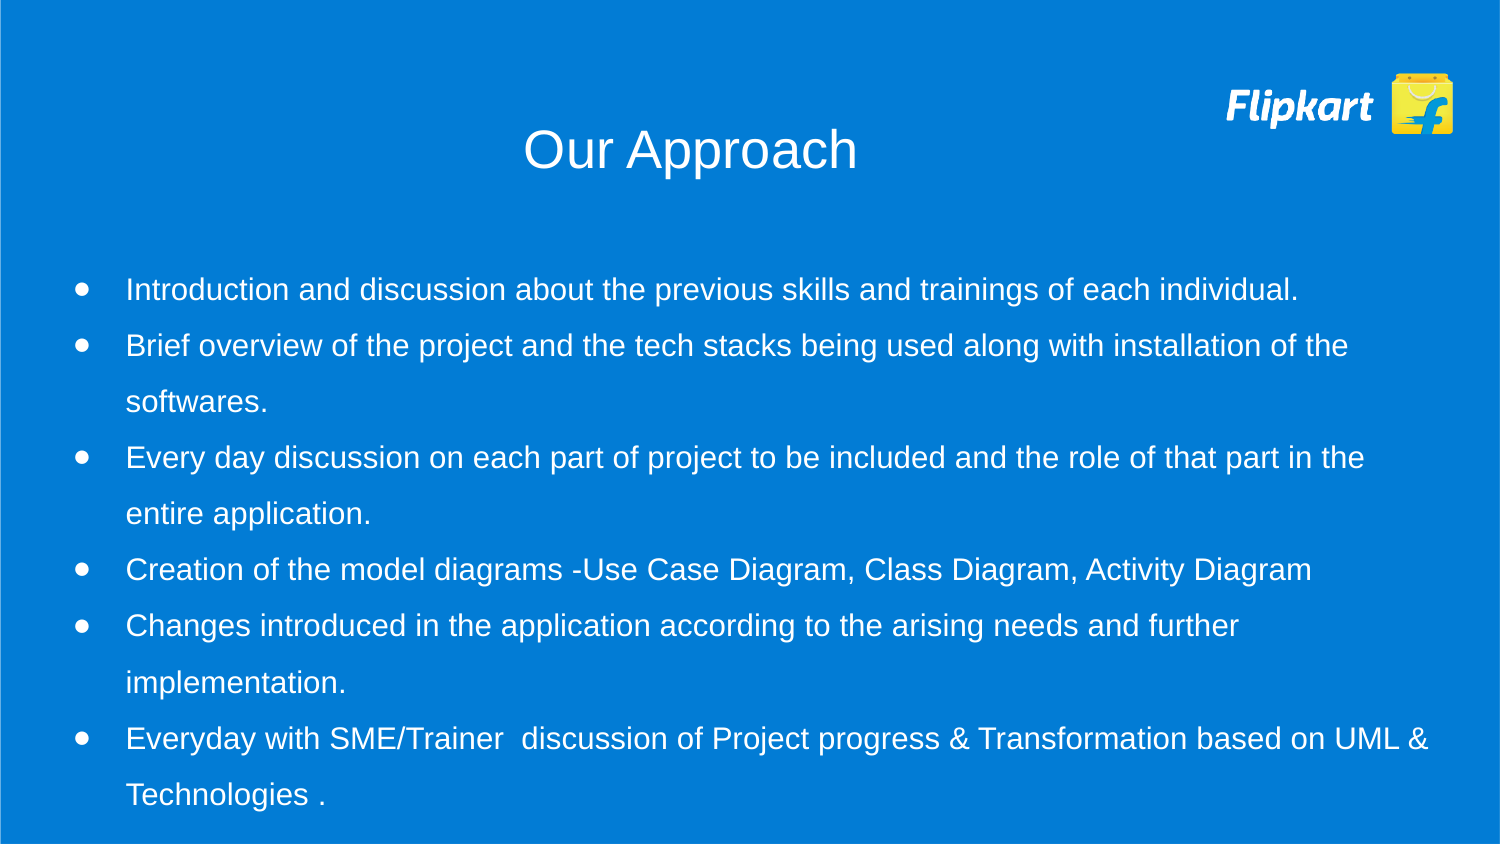

Our Approach
Introduction and discussion about the previous skills and trainings of each individual.
Brief overview of the project and the tech stacks being used along with installation of the softwares.
Every day discussion on each part of project to be included and the role of that part in the entire application.
Creation of the model diagrams -Use Case Diagram, Class Diagram, Activity Diagram
Changes introduced in the application according to the arising needs and further implementation.
Everyday with SME/Trainer  discussion of Project progress & Transformation based on UML & Technologies .